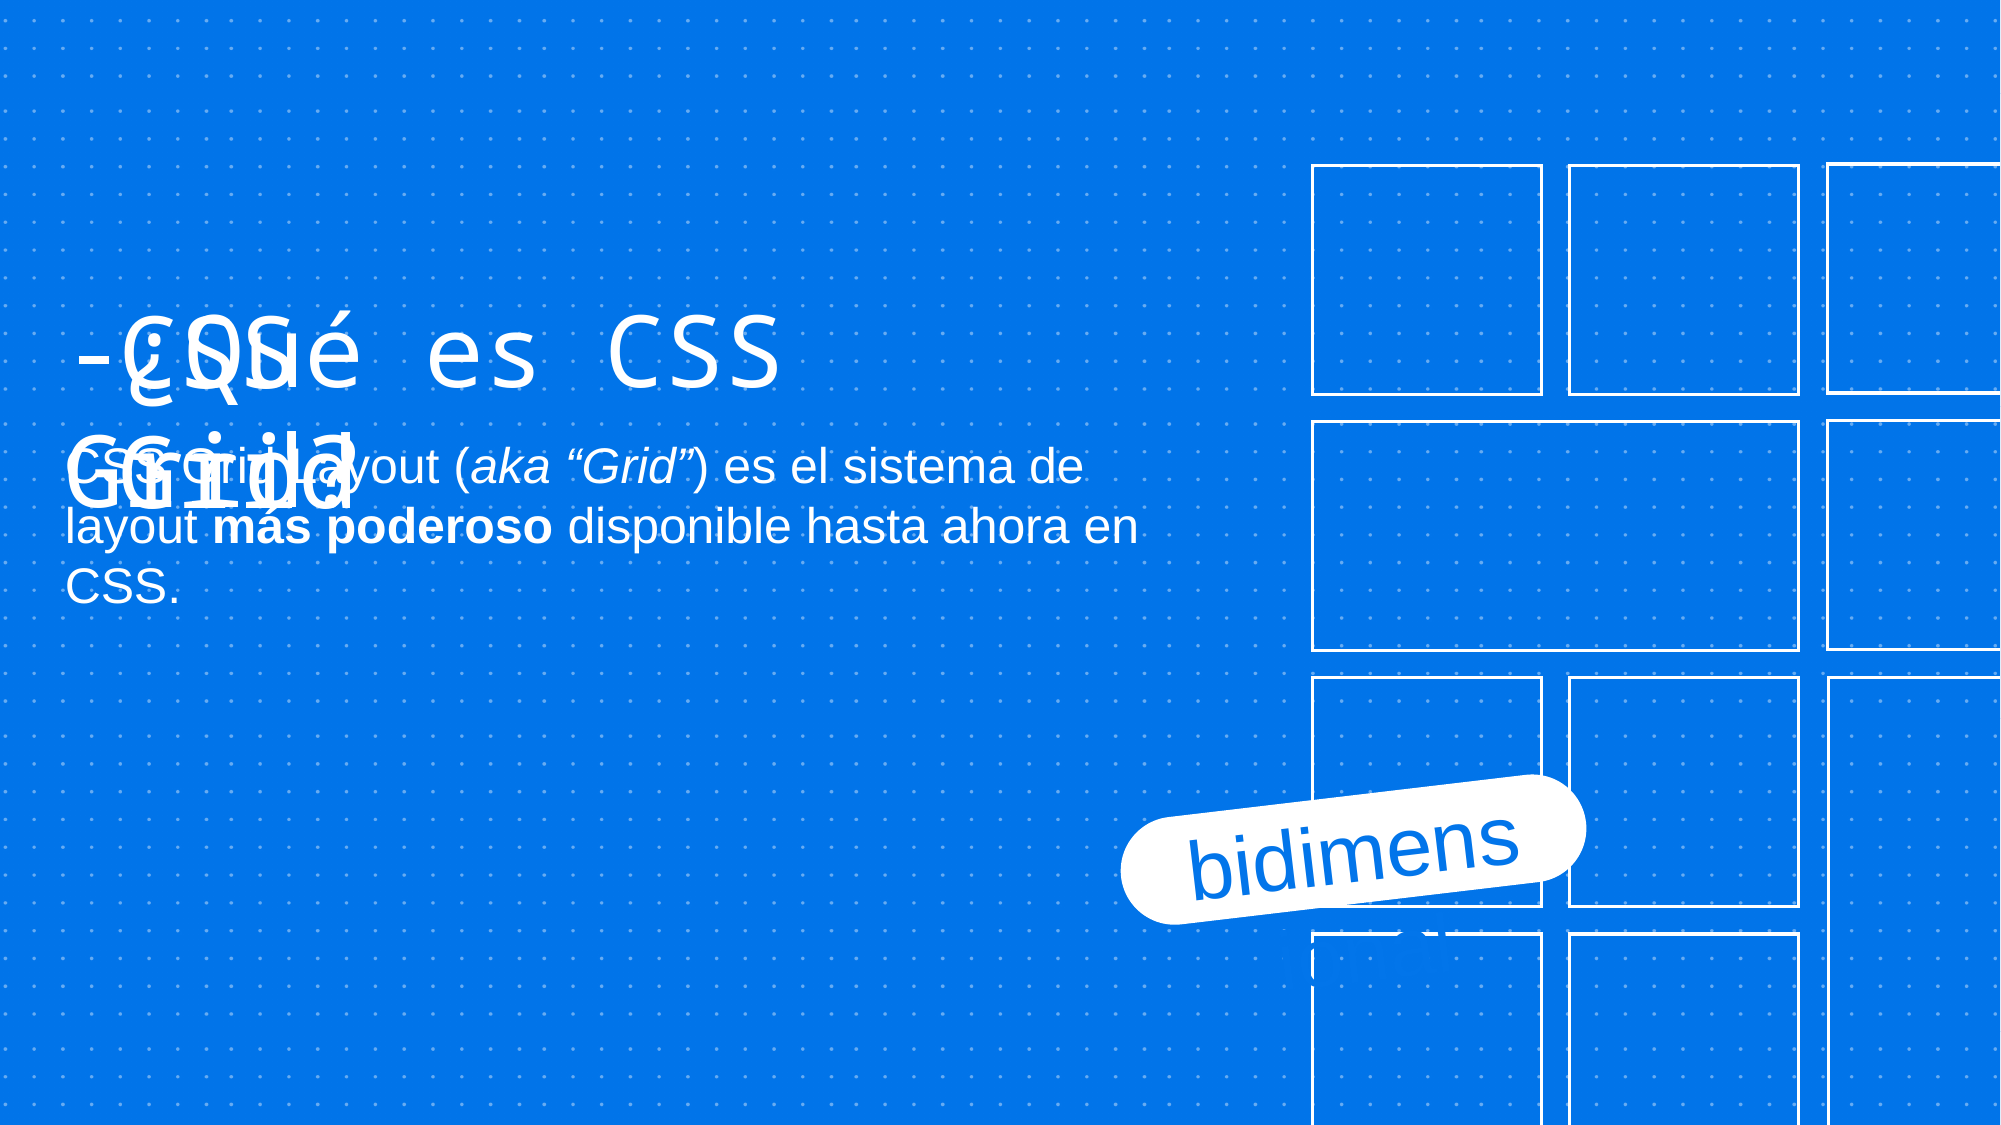

-¿Qué es CSS Grid?
-
CSS Grid

CSS Grid Layout (aka “Grid”) es el sistema de layout más poderoso disponible hasta ahora en CSS.

bidimensional